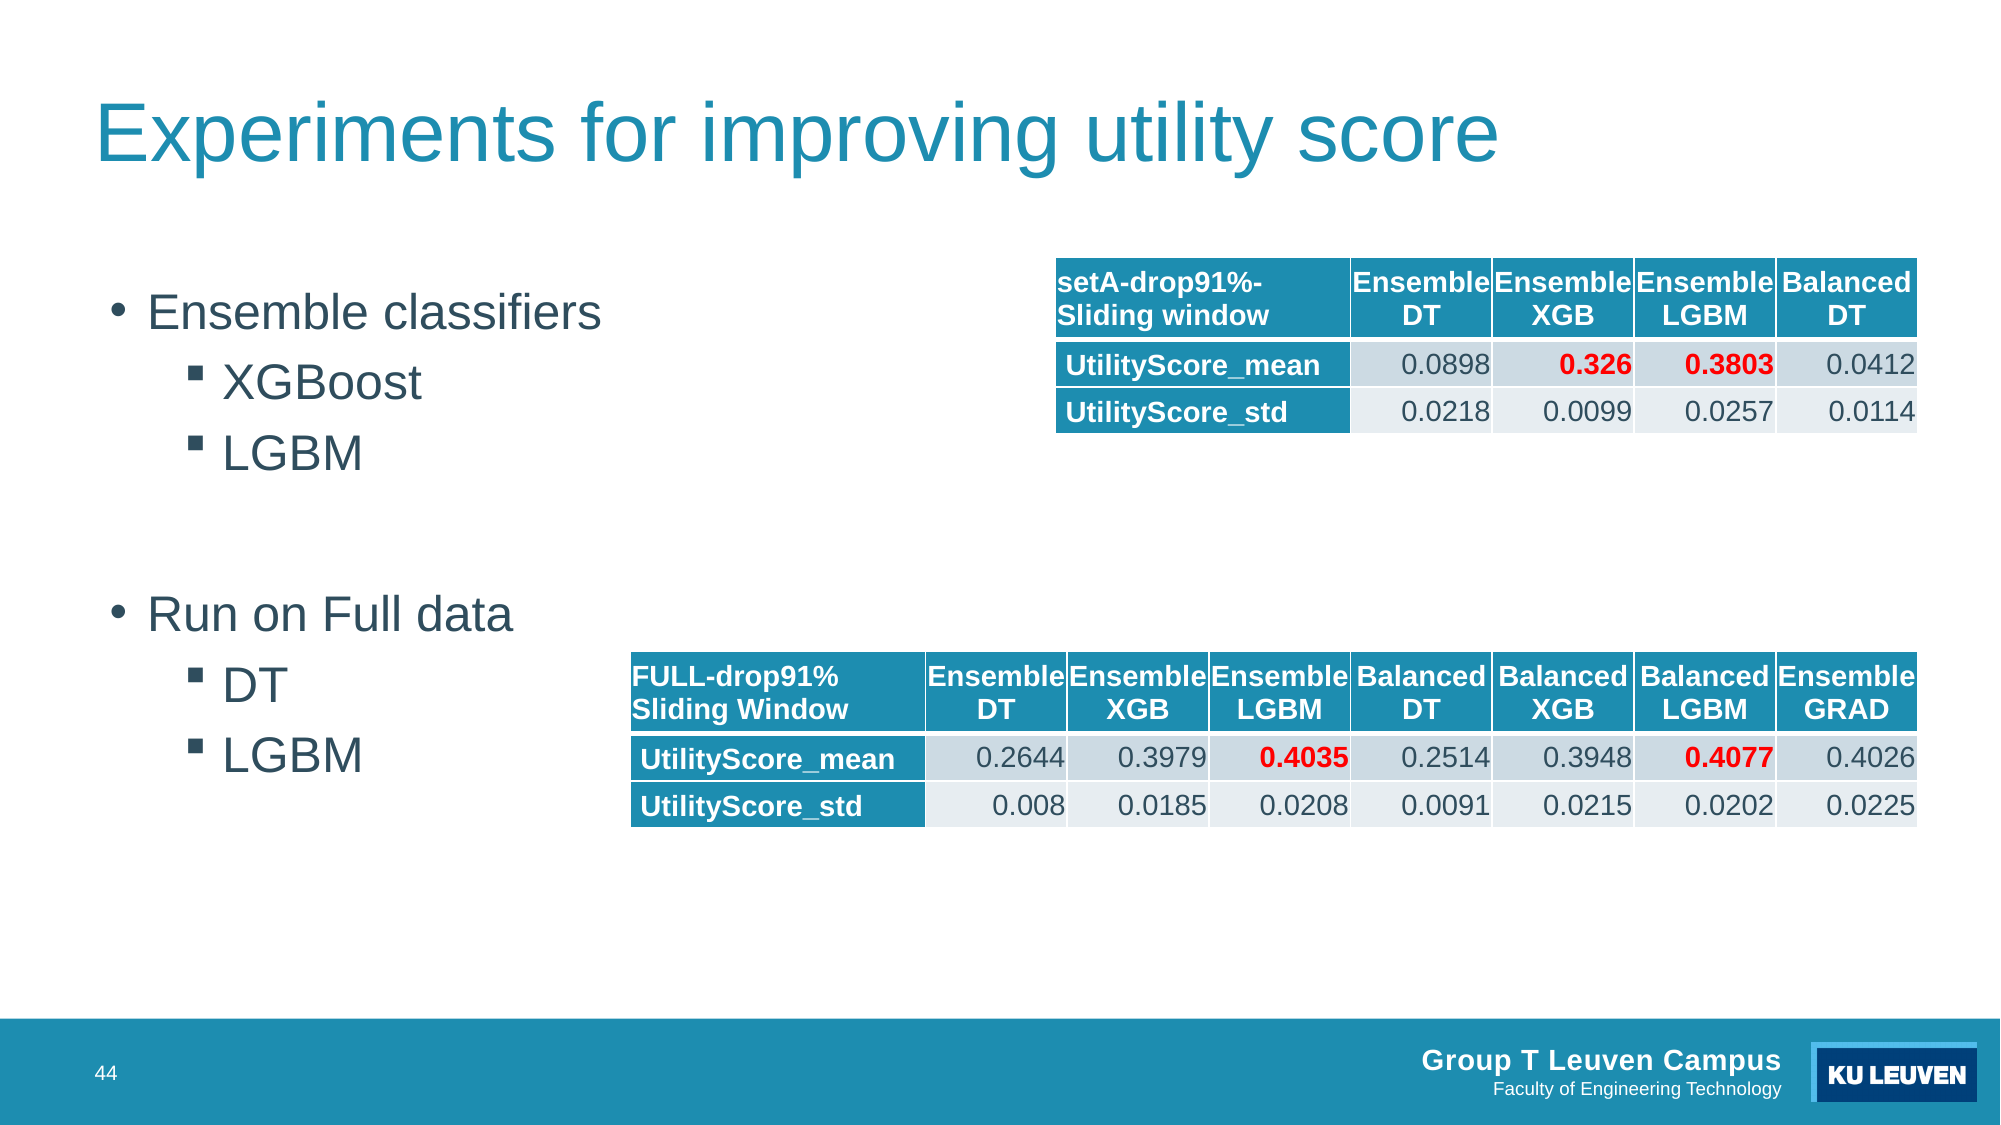

# Experiments for improving utility score
| setA-drop91%-Sliding window | EnsembleDT | EnsembleXGB | EnsembleLGBM | Balanced DT |
| --- | --- | --- | --- | --- |
| UtilityScore\_mean | 0.0898 | 0.326 | 0.3803 | 0.0412 |
| UtilityScore\_std | 0.0218 | 0.0099 | 0.0257 | 0.0114 |
Ensemble classifiers
XGBoost
LGBM

Run on Full data
DT
LGBM
| FULL-drop91% Sliding Window | Ensemble DT | EnsembleXGB | EnsembleLGBM | BalancedDT | BalancedXGB | BalancedLGBM | EnsembleGRAD |
| --- | --- | --- | --- | --- | --- | --- | --- |
| UtilityScore\_mean | 0.2644 | 0.3979 | 0.4035 | 0.2514 | 0.3948 | 0.4077 | 0.4026 |
| UtilityScore\_std | 0.008 | 0.0185 | 0.0208 | 0.0091 | 0.0215 | 0.0202 | 0.0225 |
44